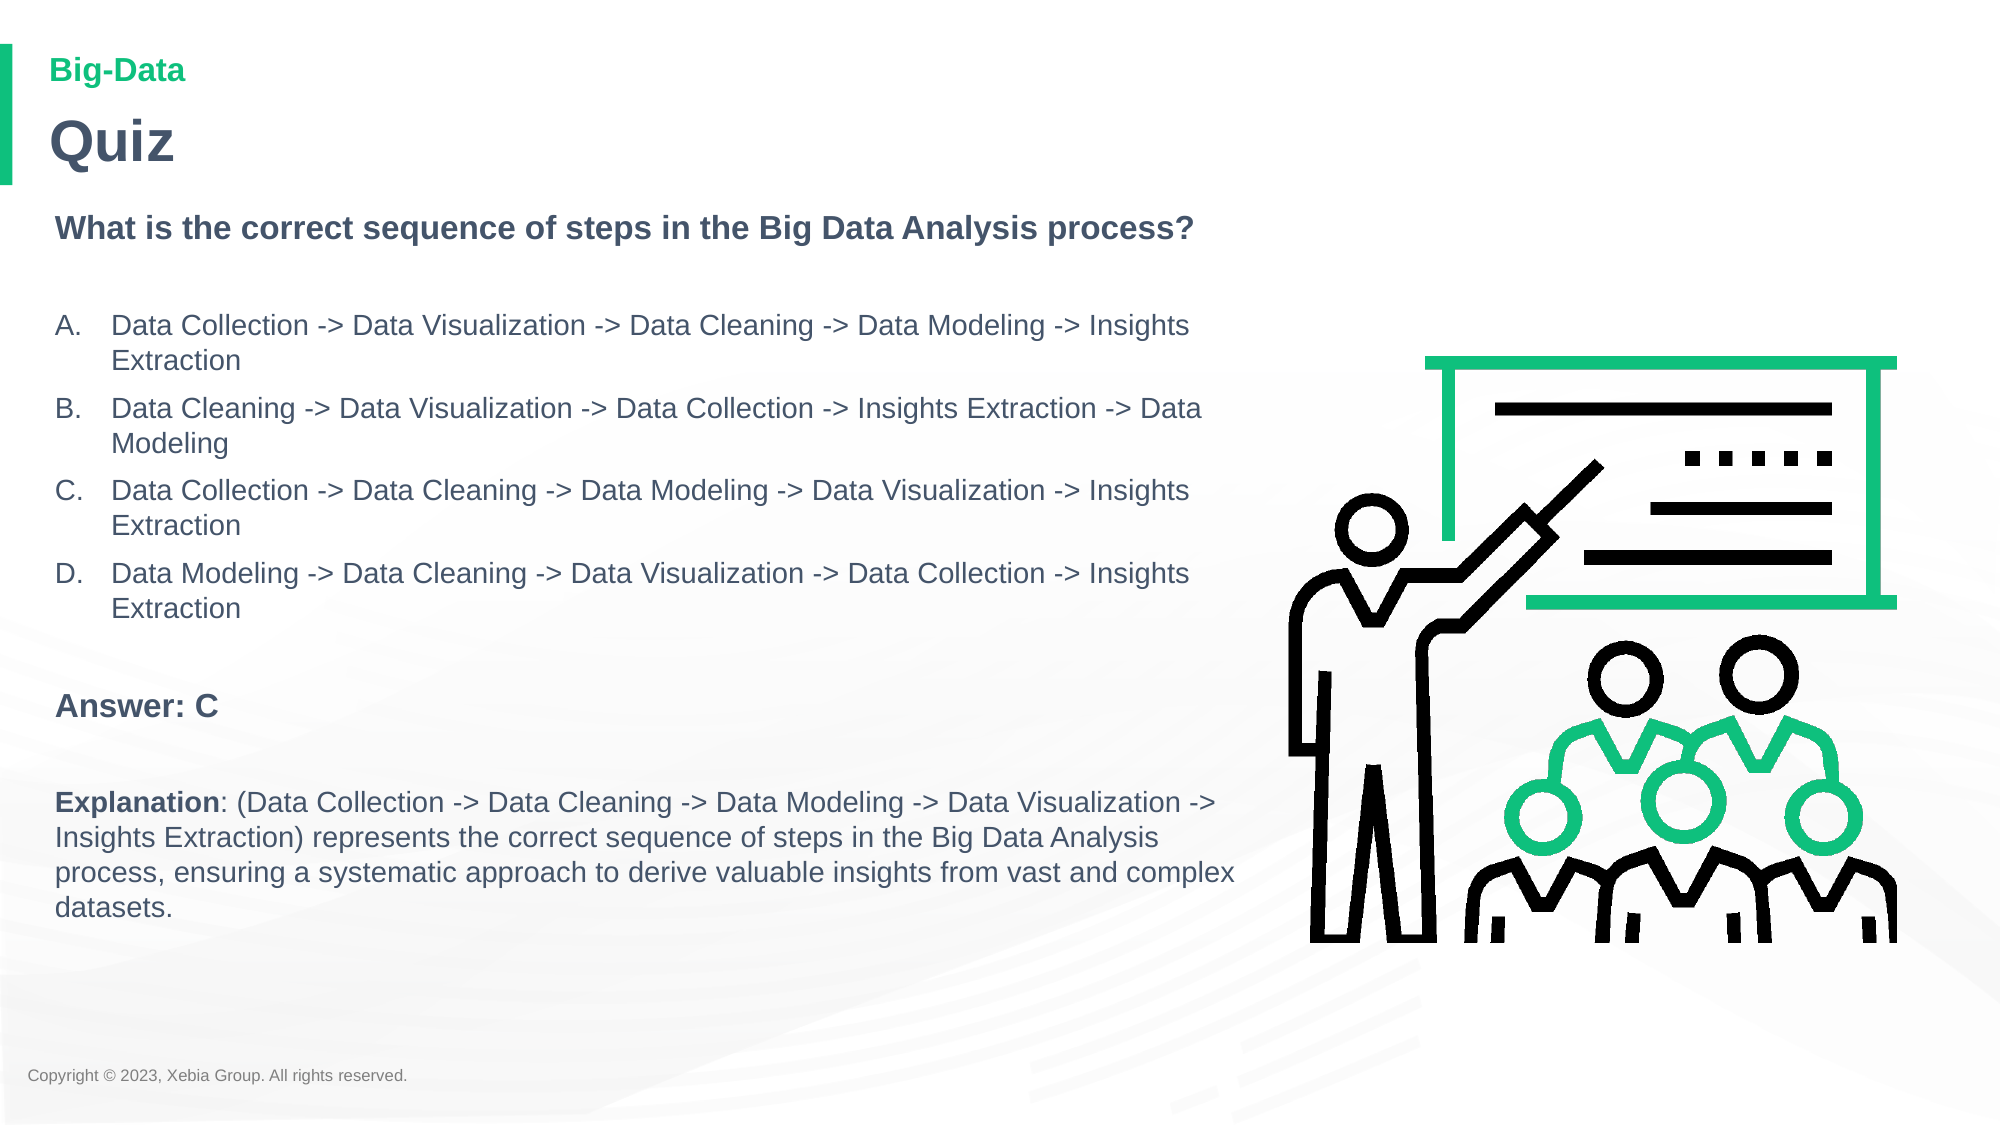

# Quiz
What is the correct sequence of steps in the Big Data Analysis process?

Data Collection -> Data Visualization -> Data Cleaning -> Data Modeling -> Insights Extraction
Data Cleaning -> Data Visualization -> Data Collection -> Insights Extraction -> Data Modeling
Data Collection -> Data Cleaning -> Data Modeling -> Data Visualization -> Insights Extraction
Data Modeling -> Data Cleaning -> Data Visualization -> Data Collection -> Insights Extraction

Answer: C

Explanation: (Data Collection -> Data Cleaning -> Data Modeling -> Data Visualization -> Insights Extraction) represents the correct sequence of steps in the Big Data Analysis process, ensuring a systematic approach to derive valuable insights from vast and complex datasets.